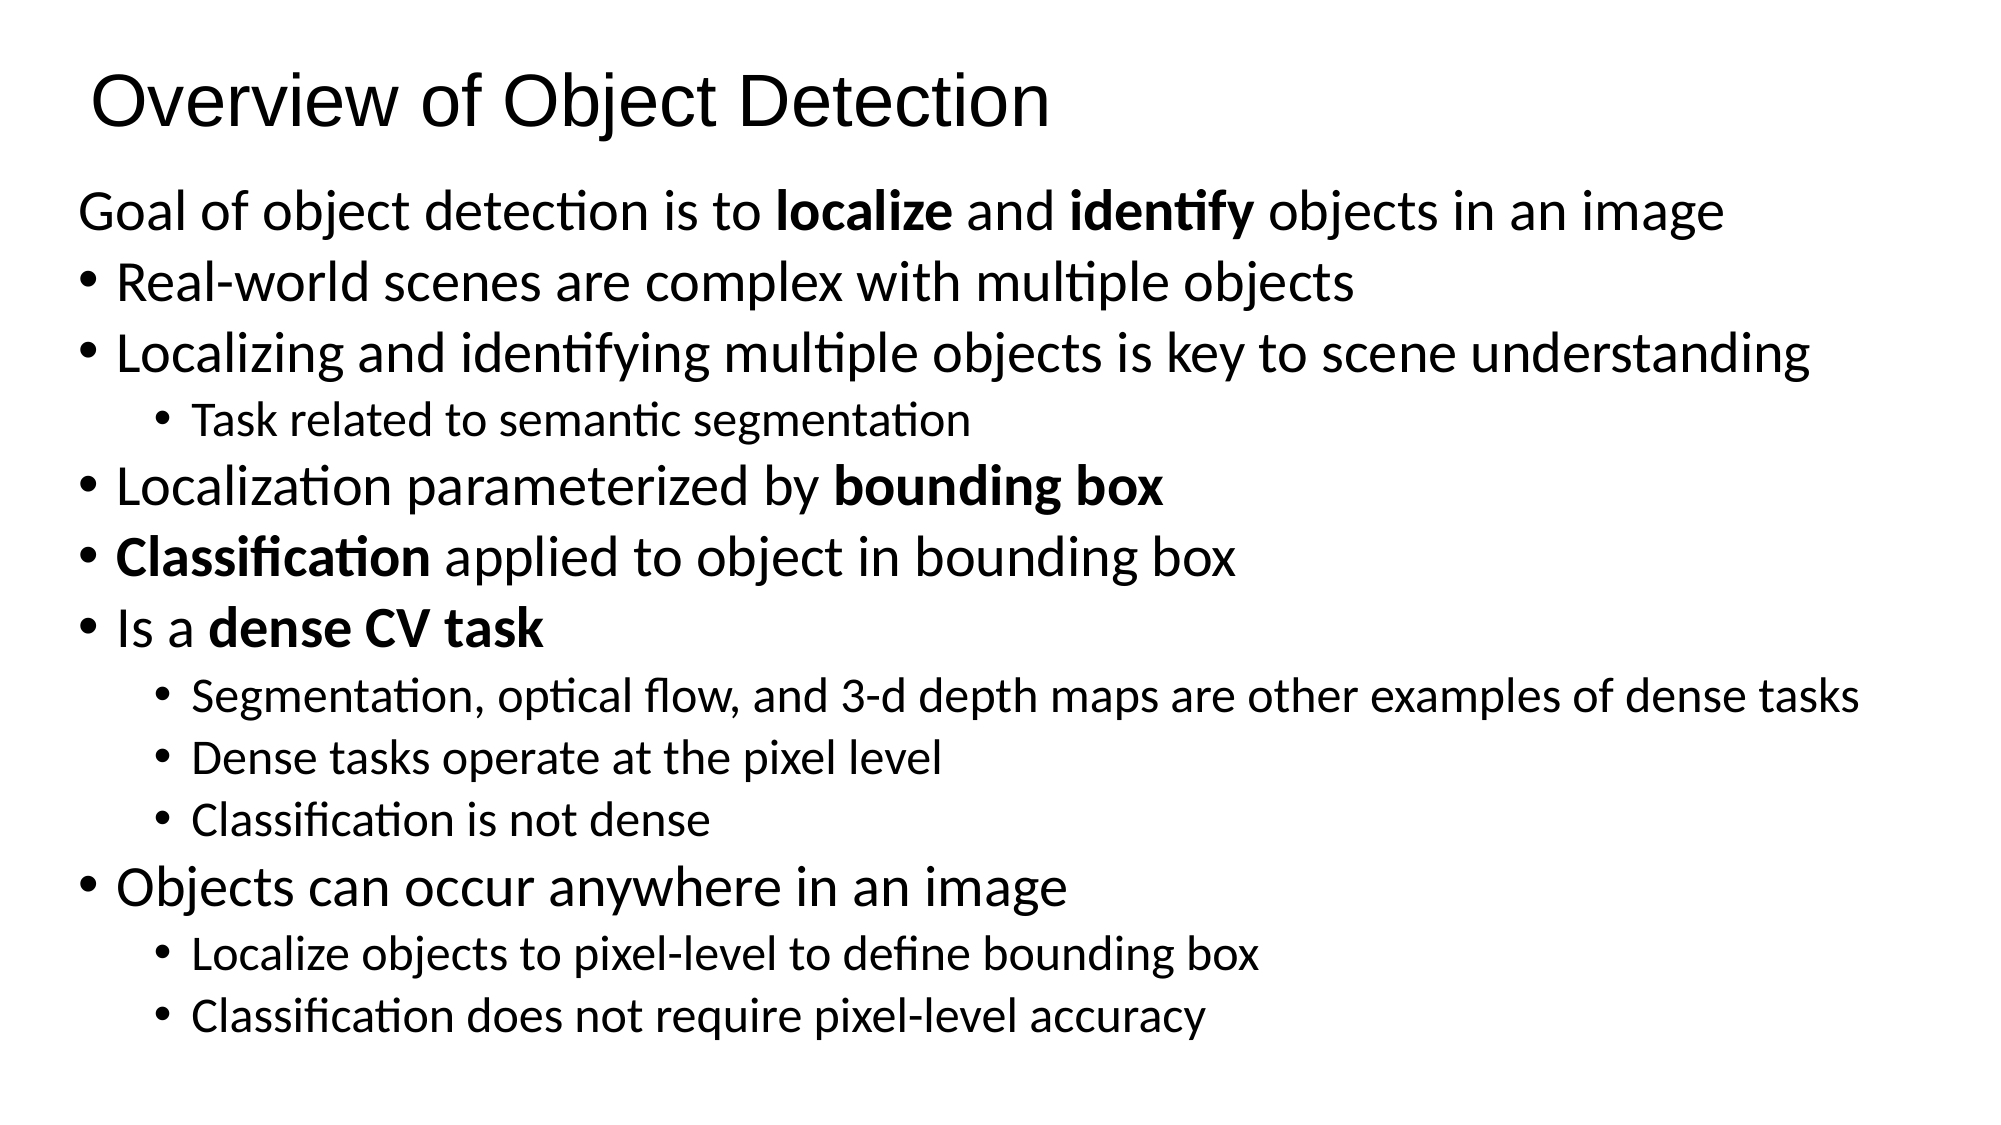

# Overview of Object Detection
Goal of object detection is to localize and identify objects in an image
Real-world scenes are complex with multiple objects
Localizing and identifying multiple objects is key to scene understanding
Task related to semantic segmentation
Localization parameterized by bounding box
Classification applied to object in bounding box
Is a dense CV task
Segmentation, optical flow, and 3-d depth maps are other examples of dense tasks
Dense tasks operate at the pixel level
Classification is not dense
Objects can occur anywhere in an image
Localize objects to pixel-level to define bounding box
Classification does not require pixel-level accuracy